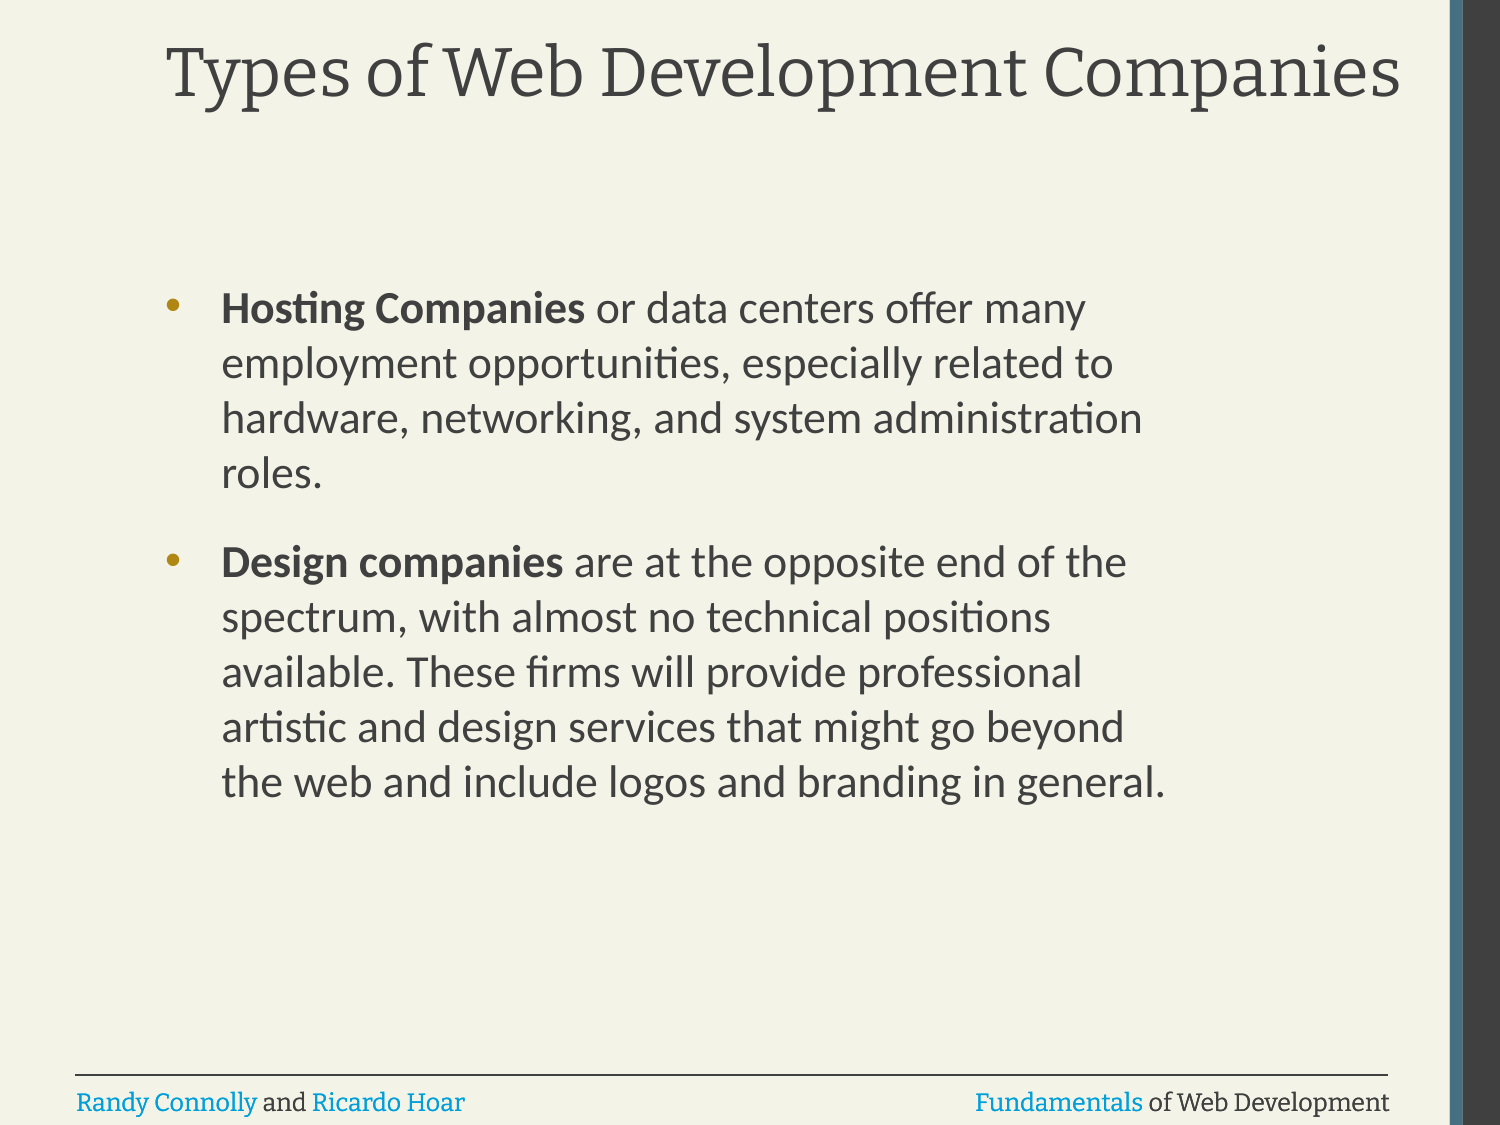

# Types of Web Development Companies
Hosting Companies or data centers offer many employment opportunities, especially related to hardware, networking, and system administration roles.
Design companies are at the opposite end of the spectrum, with almost no technical positions available. These firms will provide professional artistic and design services that might go beyond the web and include logos and branding in general.